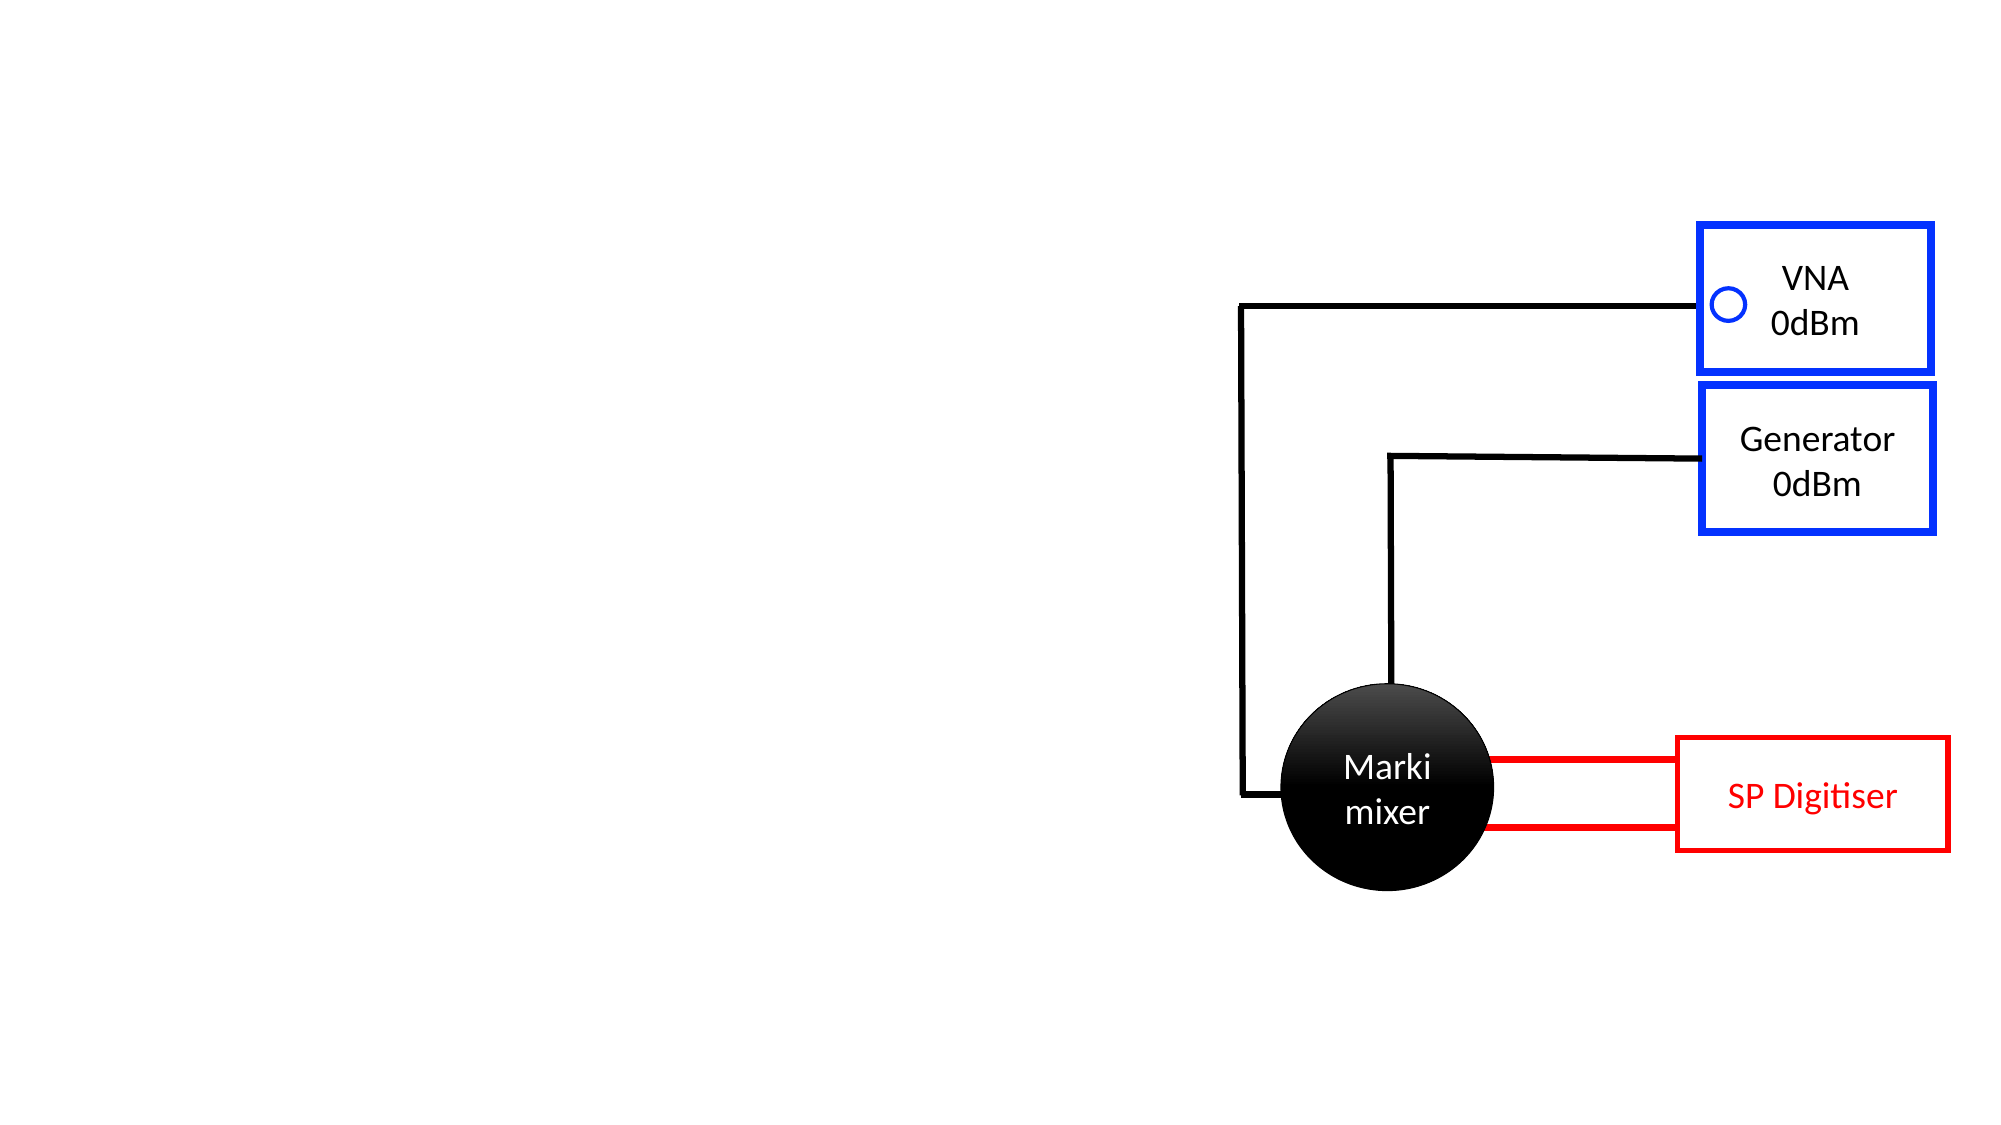

VNA
0dBm

Generator
0dBm
Marki mixer
SP Digitiser